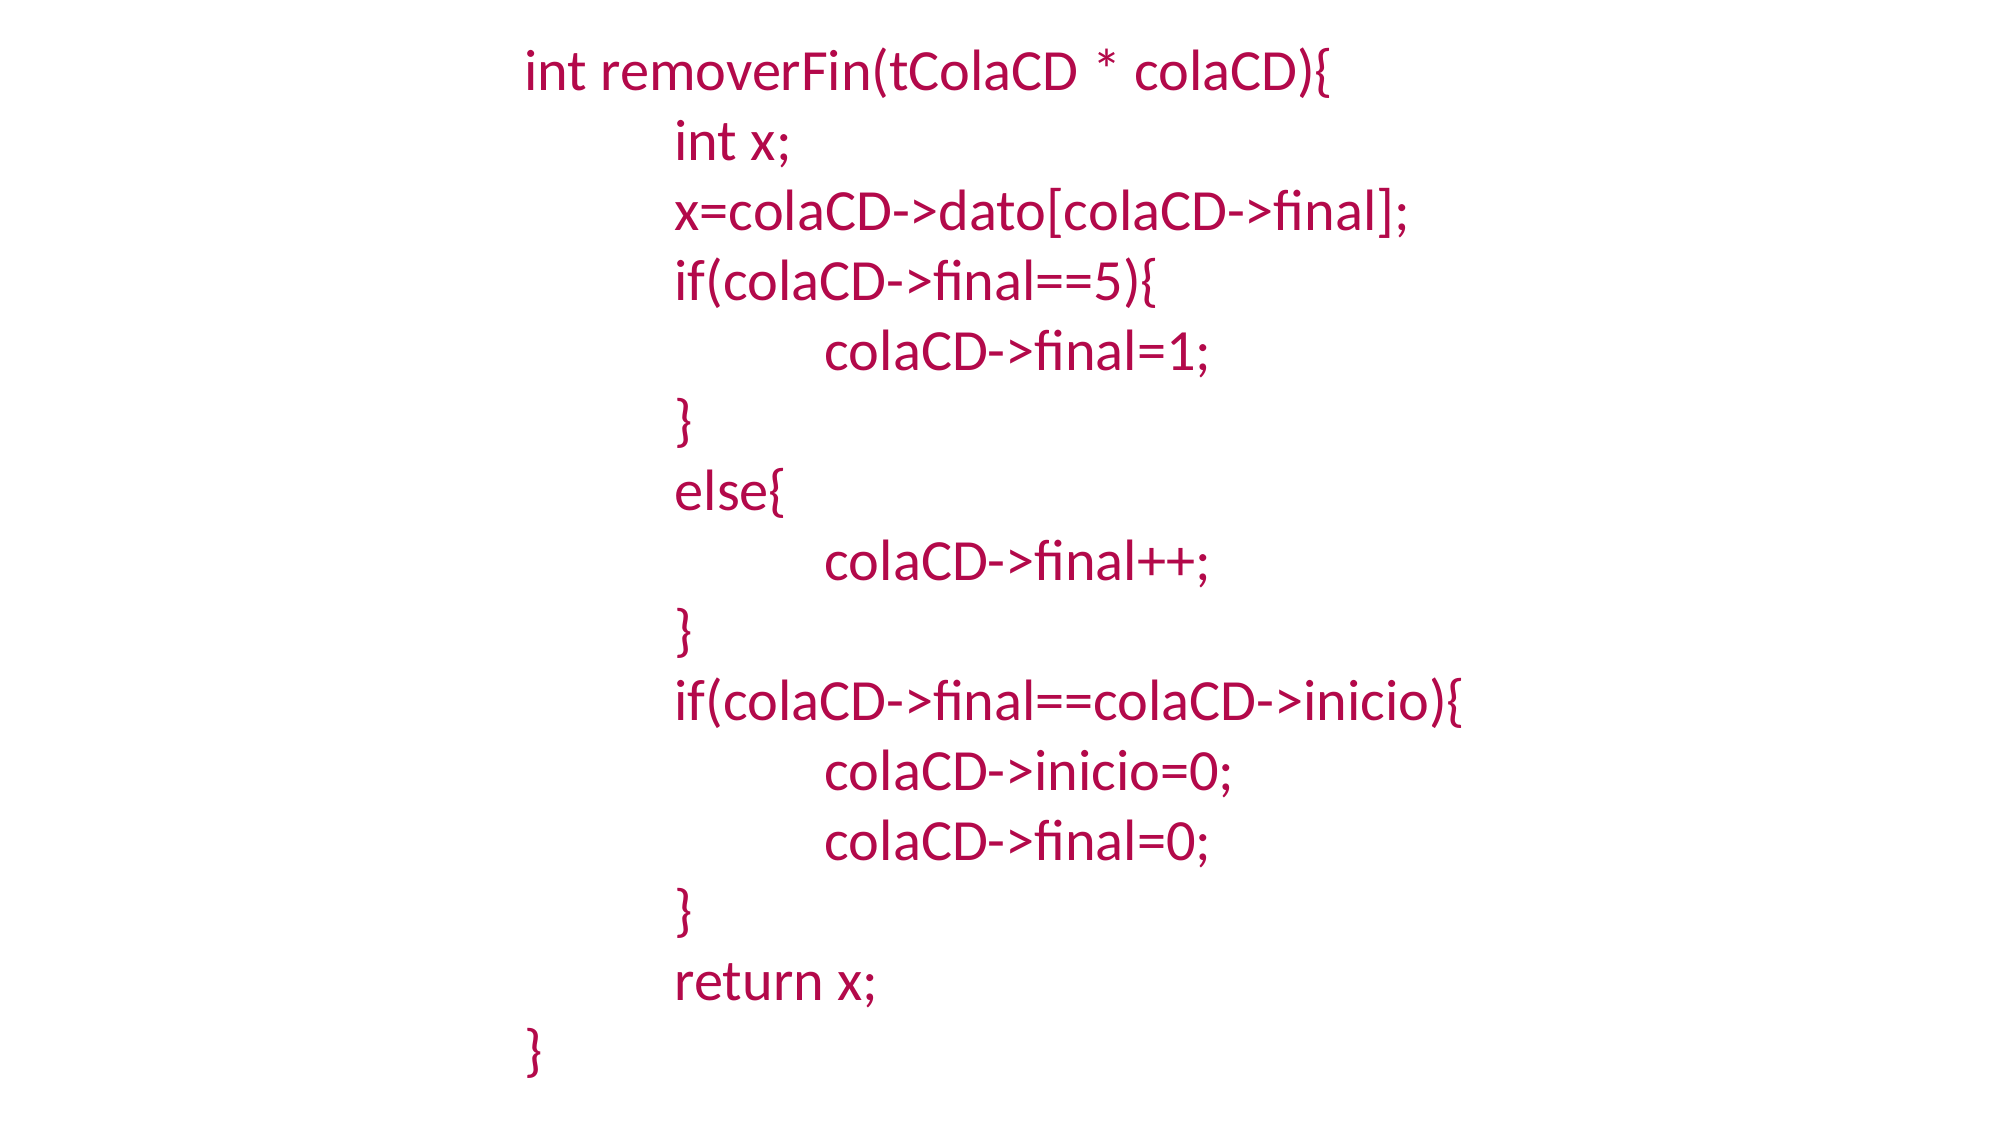

int removerFin(tColaCD * colaCD){
	int x;
	x=colaCD->dato[colaCD->final];
	if(colaCD->final==5){
		colaCD->final=1;
	}
	else{
		colaCD->final++;
	}
	if(colaCD->final==colaCD->inicio){
		colaCD->inicio=0;
		colaCD->final=0;
	}
	return x;
}